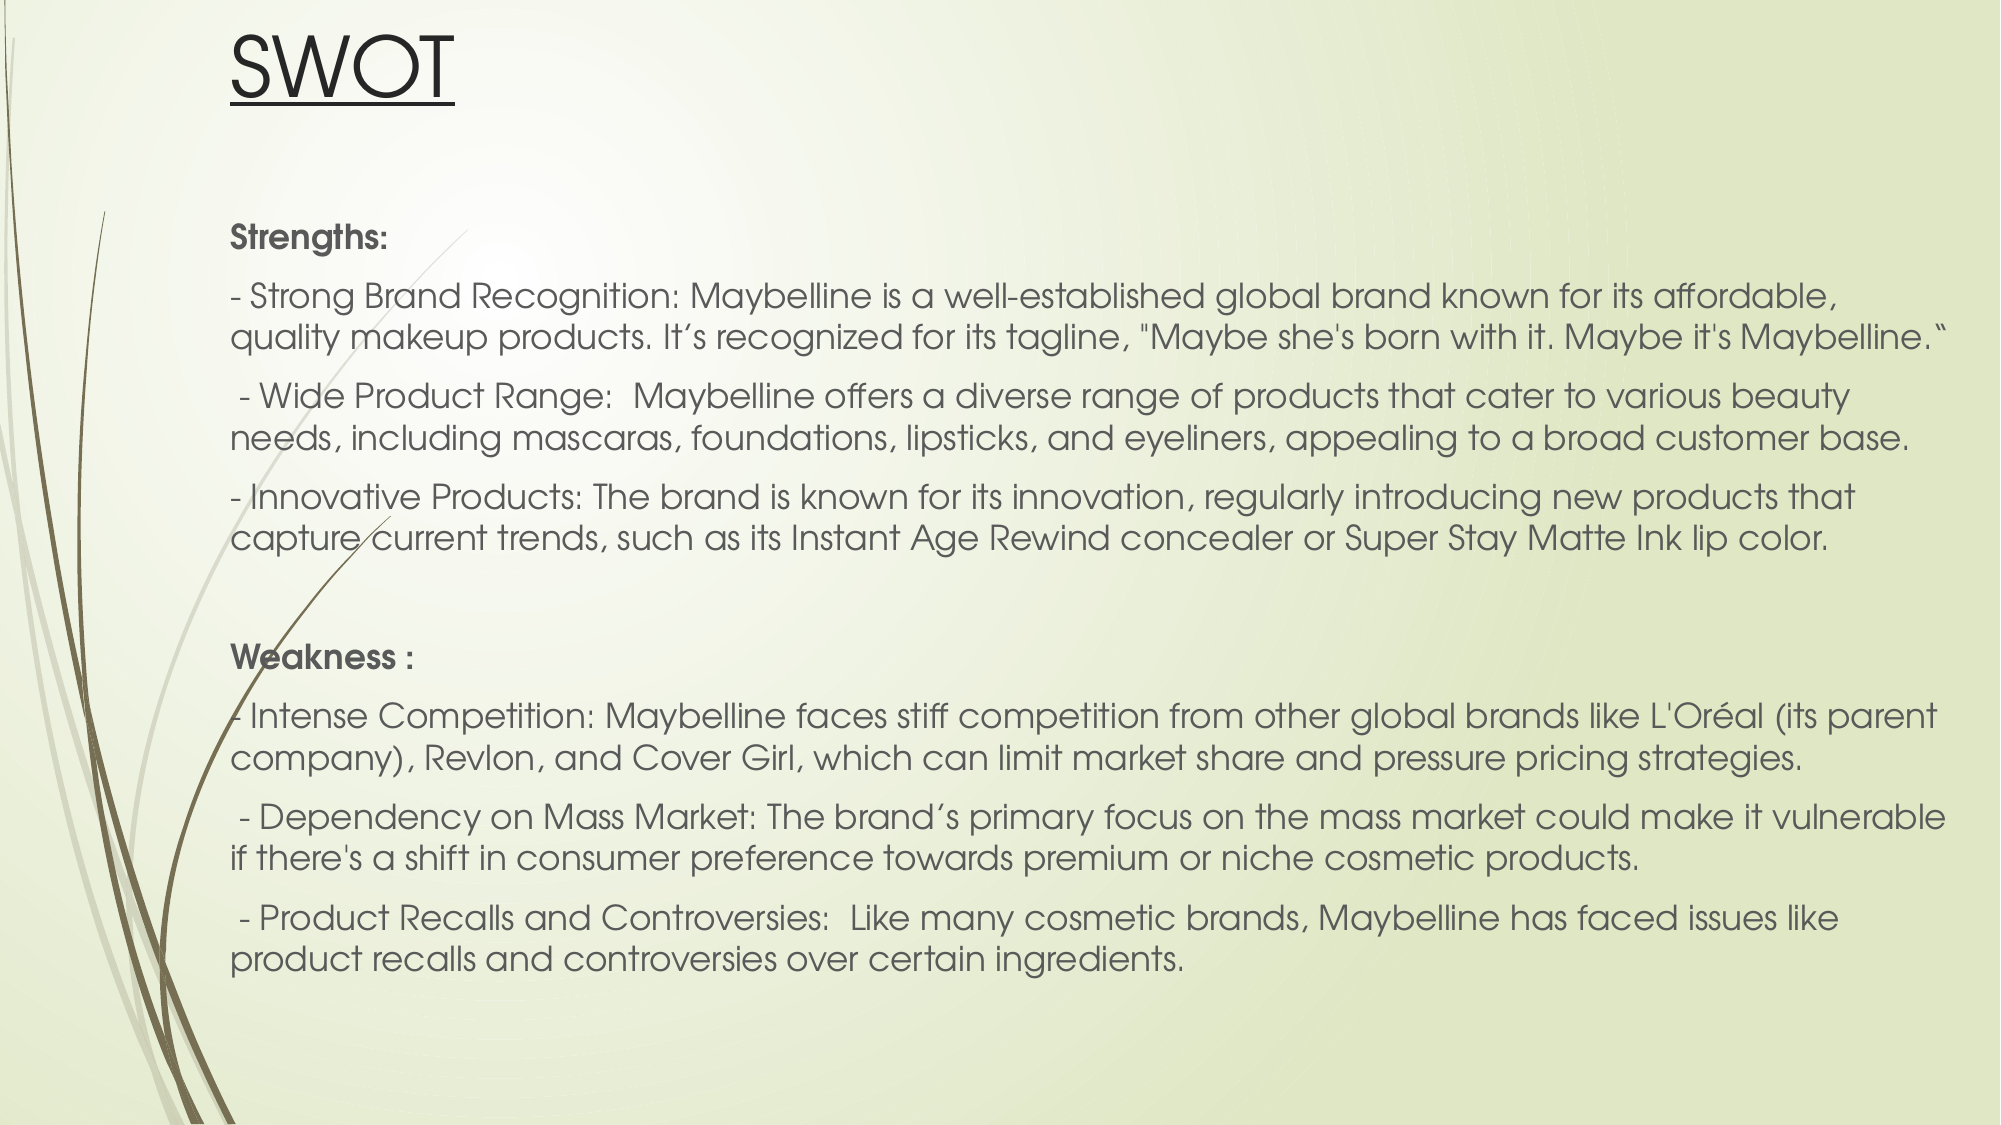

# SWOT

Strengths:
- Strong Brand Recognition: Maybelline is a well-established global brand known for its affordable, quality makeup products. It’s recognized for its tagline, "Maybe she's born with it. Maybe it's Maybelline.“
 - Wide Product Range:  Maybelline offers a diverse range of products that cater to various beauty needs, including mascaras, foundations, lipsticks, and eyeliners, appealing to a broad customer base.
- Innovative Products: The brand is known for its innovation, regularly introducing new products that capture current trends, such as its Instant Age Rewind concealer or Super Stay Matte Ink lip color.

Weakness :
- Intense Competition: Maybelline faces stiff competition from other global brands like L'Oréal (its parent company), Revlon, and Cover Girl, which can limit market share and pressure pricing strategies.
 - Dependency on Mass Market: The brand’s primary focus on the mass market could make it vulnerable if there's a shift in consumer preference towards premium or niche cosmetic products.
 - Product Recalls and Controversies:  Like many cosmetic brands, Maybelline has faced issues like product recalls and controversies over certain ingredients.